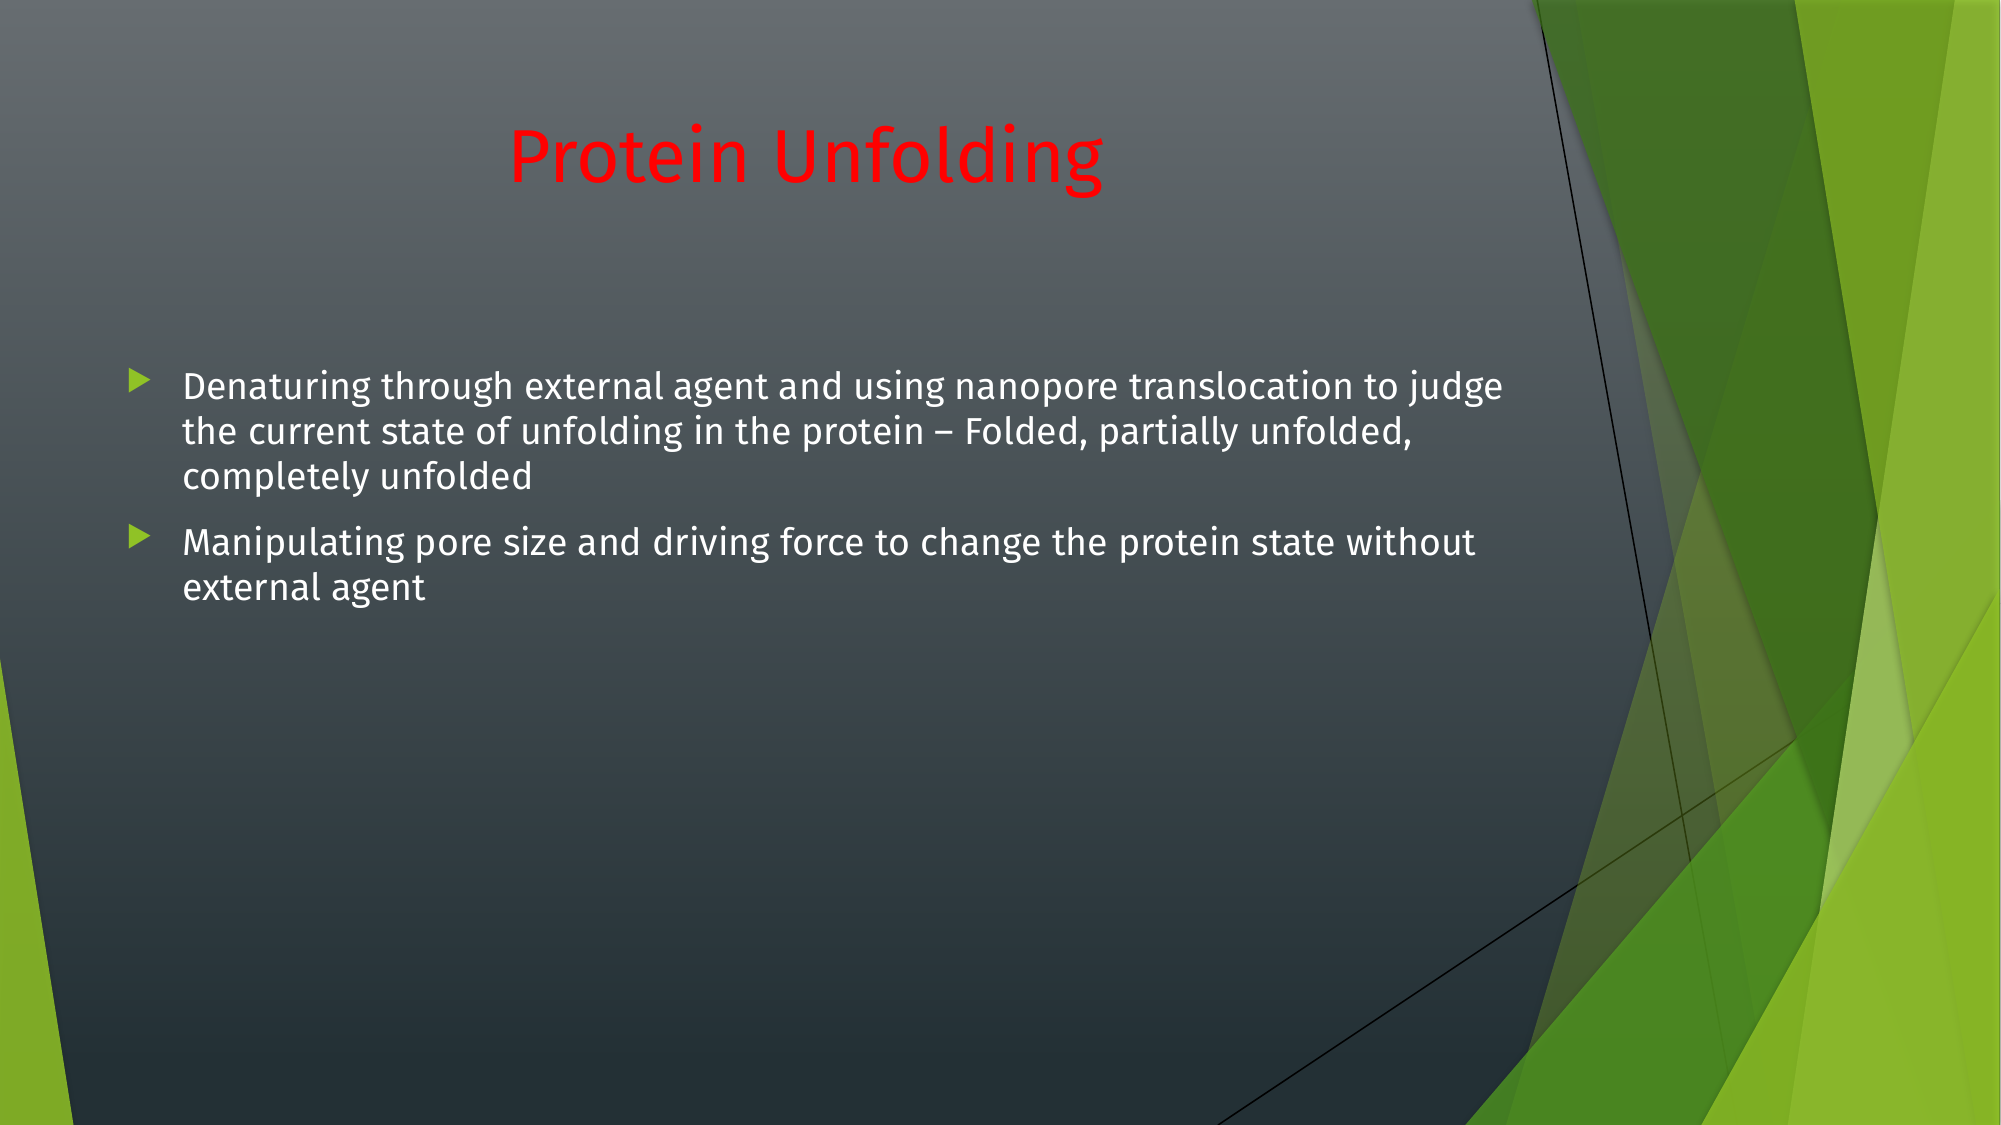

# Protein Unfolding
Denaturing through external agent and using nanopore translocation to judge the current state of unfolding in the protein – Folded, partially unfolded, completely unfolded
Manipulating pore size and driving force to change the protein state without external agent